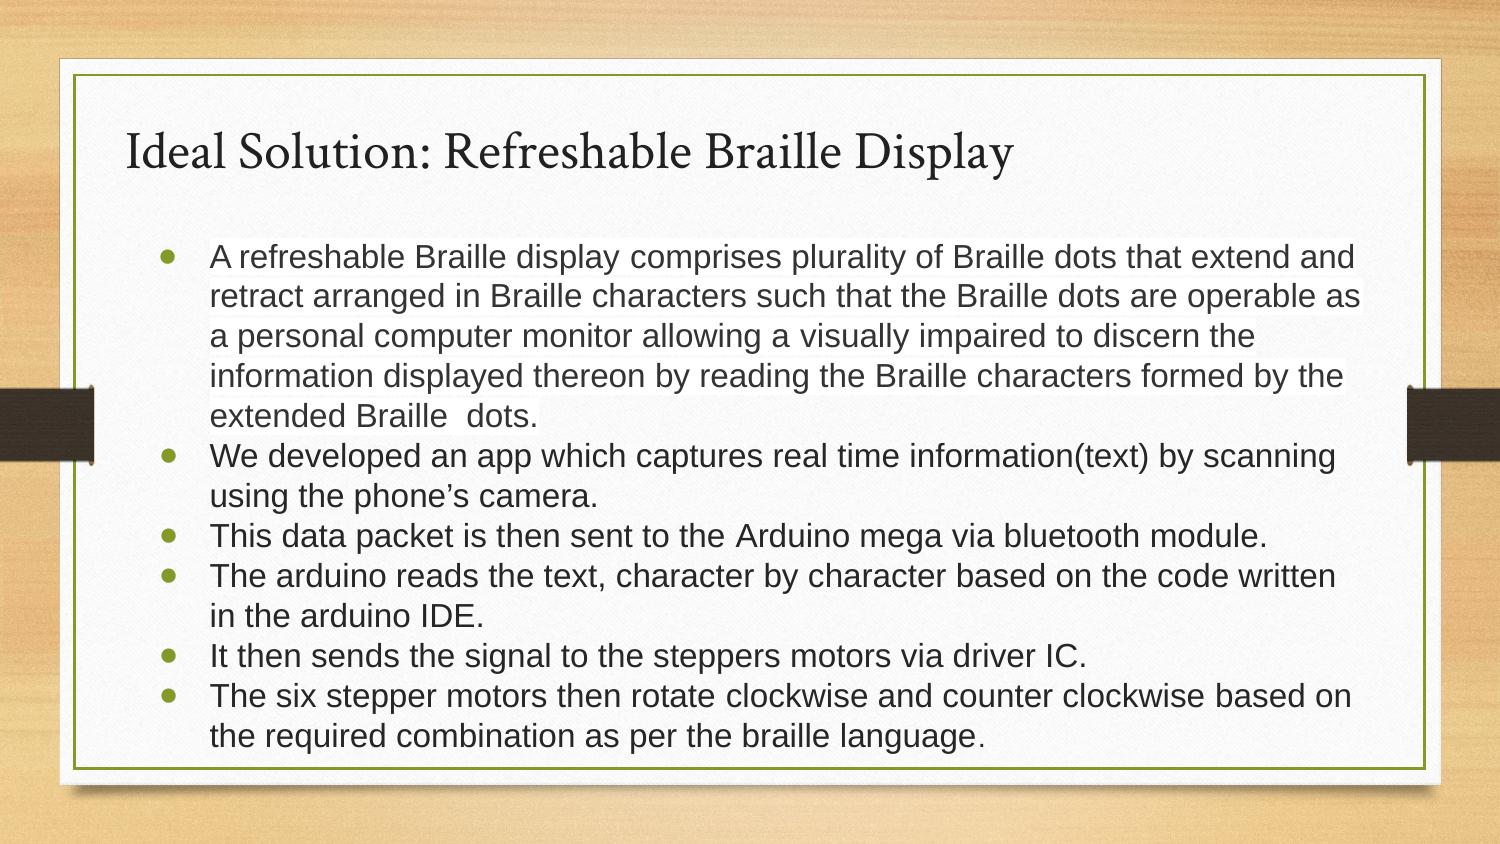

# Ideal Solution: Refreshable Braille Display
A refreshable Braille display comprises plurality of Braille dots that extend and retract arranged in Braille characters such that the Braille dots are operable as a personal computer monitor allowing a visually impaired to discern the information displayed thereon by reading the Braille characters formed by the extended Braille  dots.
We developed an app which captures real time information(text) by scanning using the phone’s camera.
This data packet is then sent to the Arduino mega via bluetooth module.
The arduino reads the text, character by character based on the code written in the arduino IDE.
It then sends the signal to the steppers motors via driver IC.
The six stepper motors then rotate clockwise and counter clockwise based on the required combination as per the braille language.